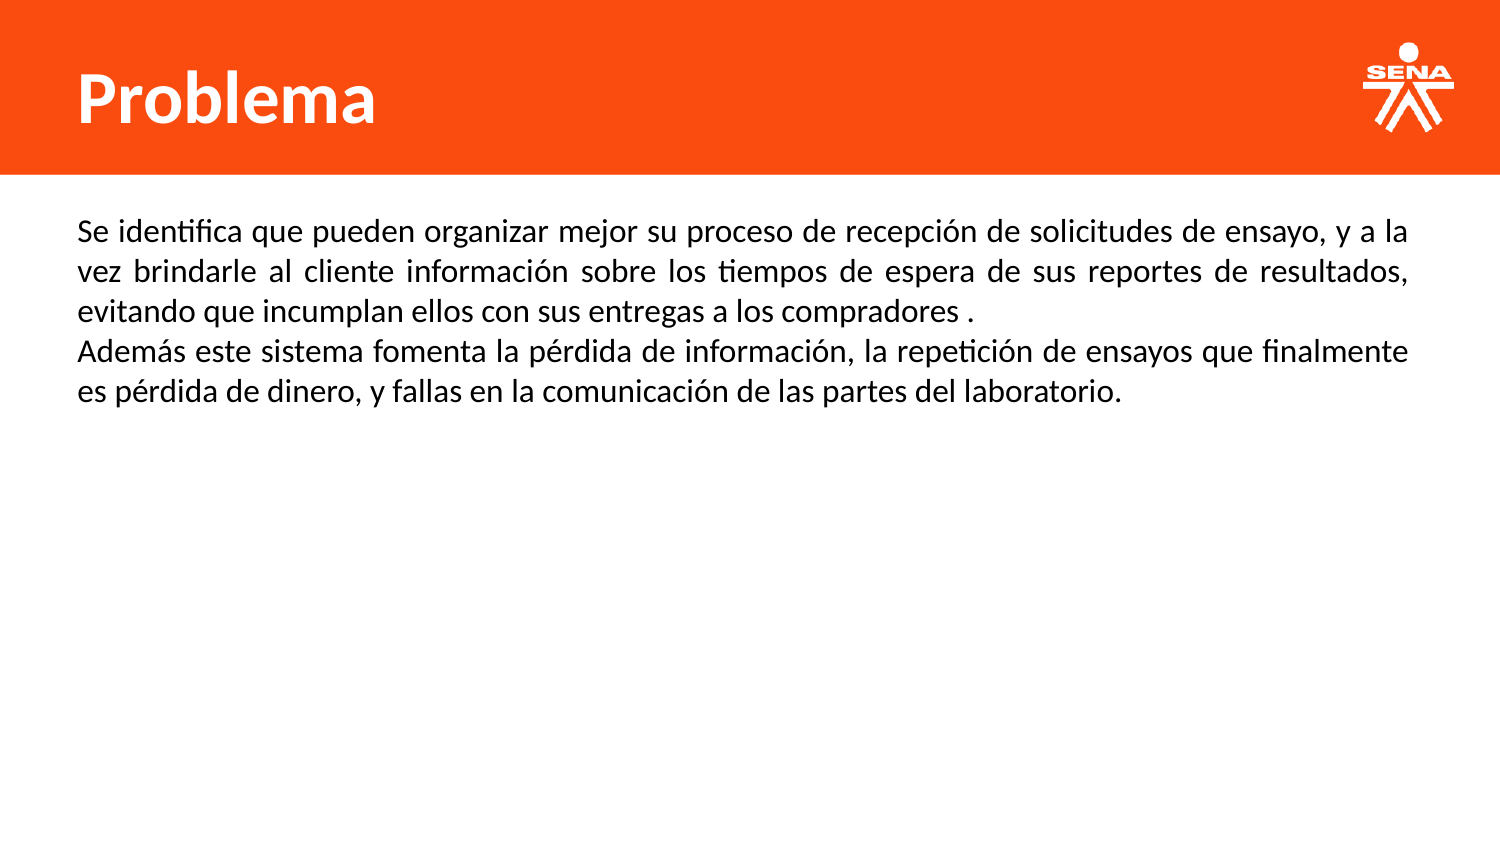

Problema
Se identifica que pueden organizar mejor su proceso de recepción de solicitudes de ensayo, y a la vez brindarle al cliente información sobre los tiempos de espera de sus reportes de resultados, evitando que incumplan ellos con sus entregas a los compradores .
Además este sistema fomenta la pérdida de información, la repetición de ensayos que finalmente es pérdida de dinero, y fallas en la comunicación de las partes del laboratorio.